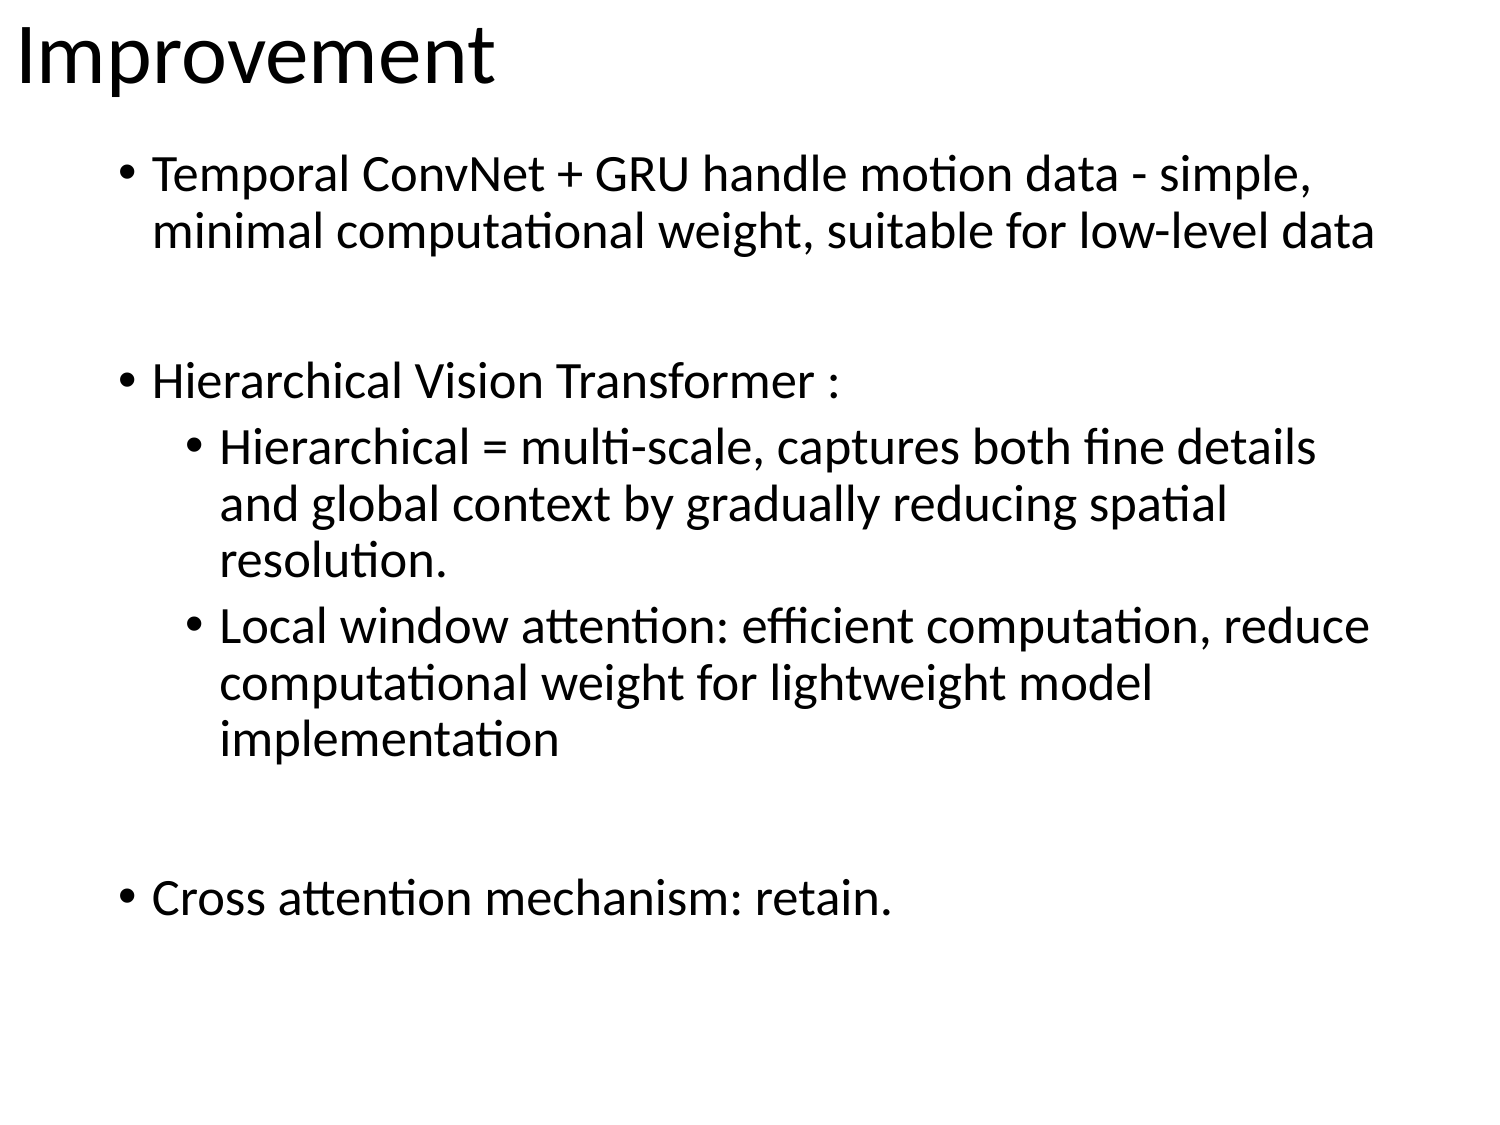

# Improvement
Temporal ConvNet + GRU handle motion data - simple, minimal computational weight, suitable for low-level data

Hierarchical Vision Transformer :
Hierarchical = multi-scale, captures both fine details and global context by gradually reducing spatial resolution.
Local window attention: efficient computation, reduce computational weight for lightweight model implementation

Cross attention mechanism: retain.